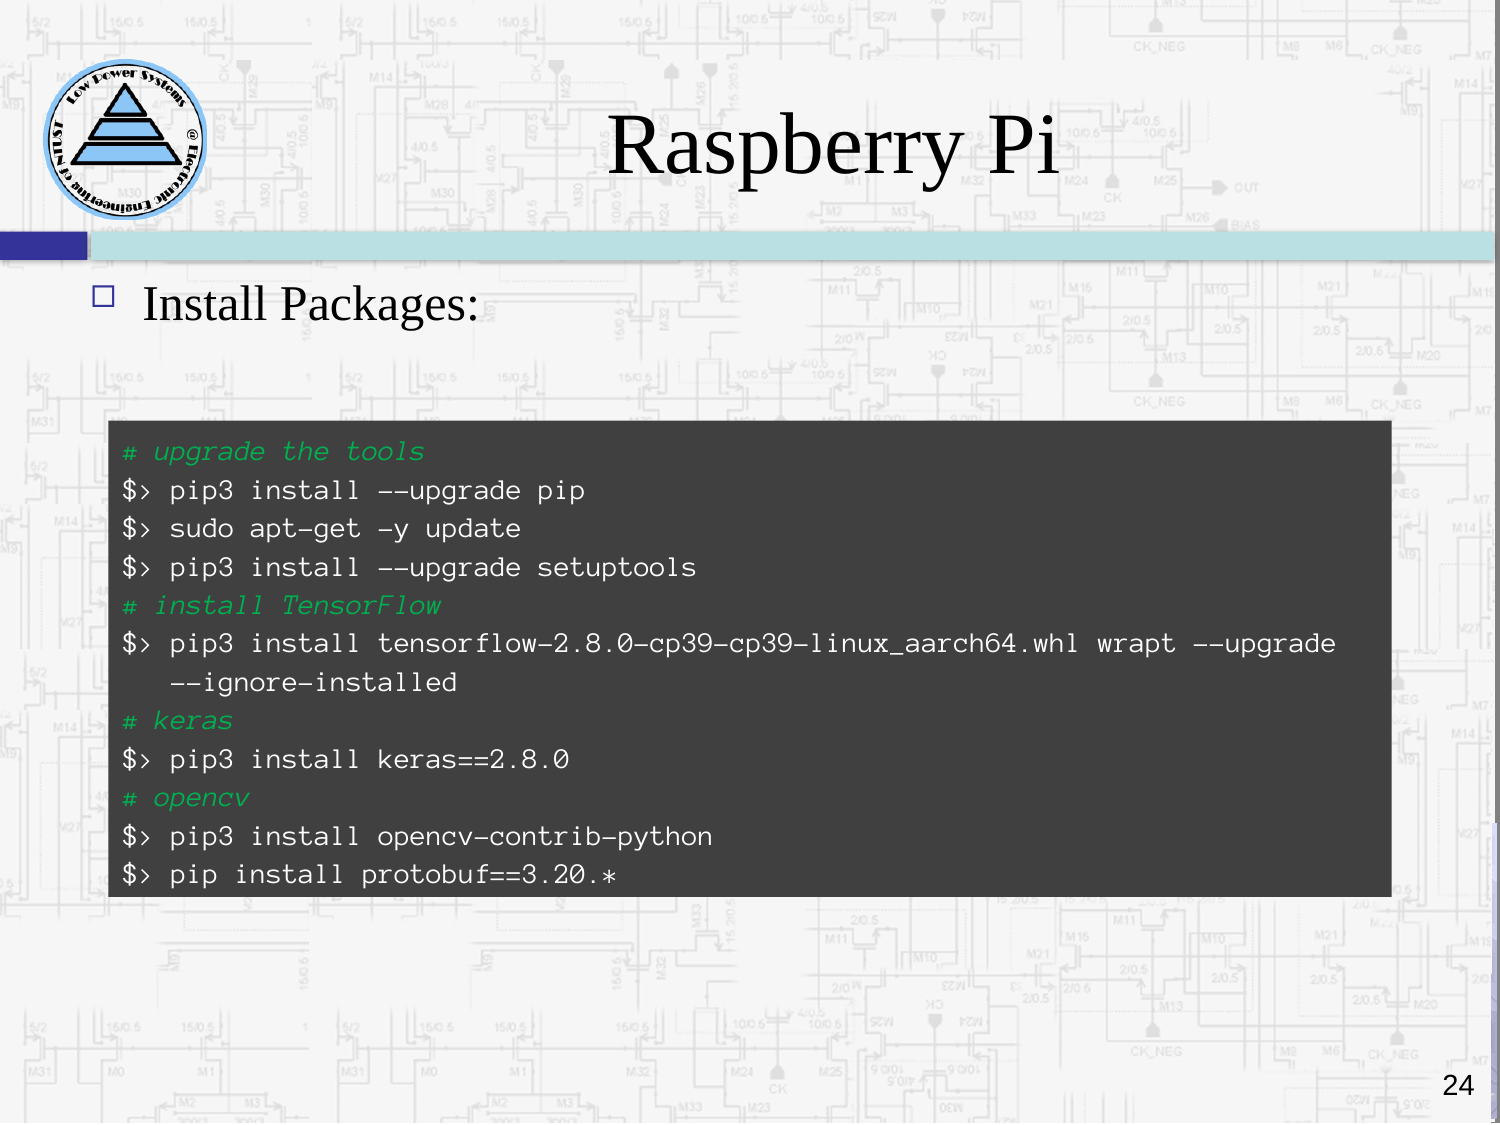

# Raspberry Pi
Install Packages:
# upgrade the tools
$> pip3 install --upgrade pip
$> sudo apt-get -y update
$> pip3 install --upgrade setuptools
# install TensorFlow
$> pip3 install tensorflow-2.8.0-cp39-cp39-linux_aarch64.whl wrapt --upgrade
   --ignore-installed
# keras
$> pip3 install keras==2.8.0
# opencv
$> pip3 install opencv-contrib-python
$> pip install protobuf==3.20.*
24